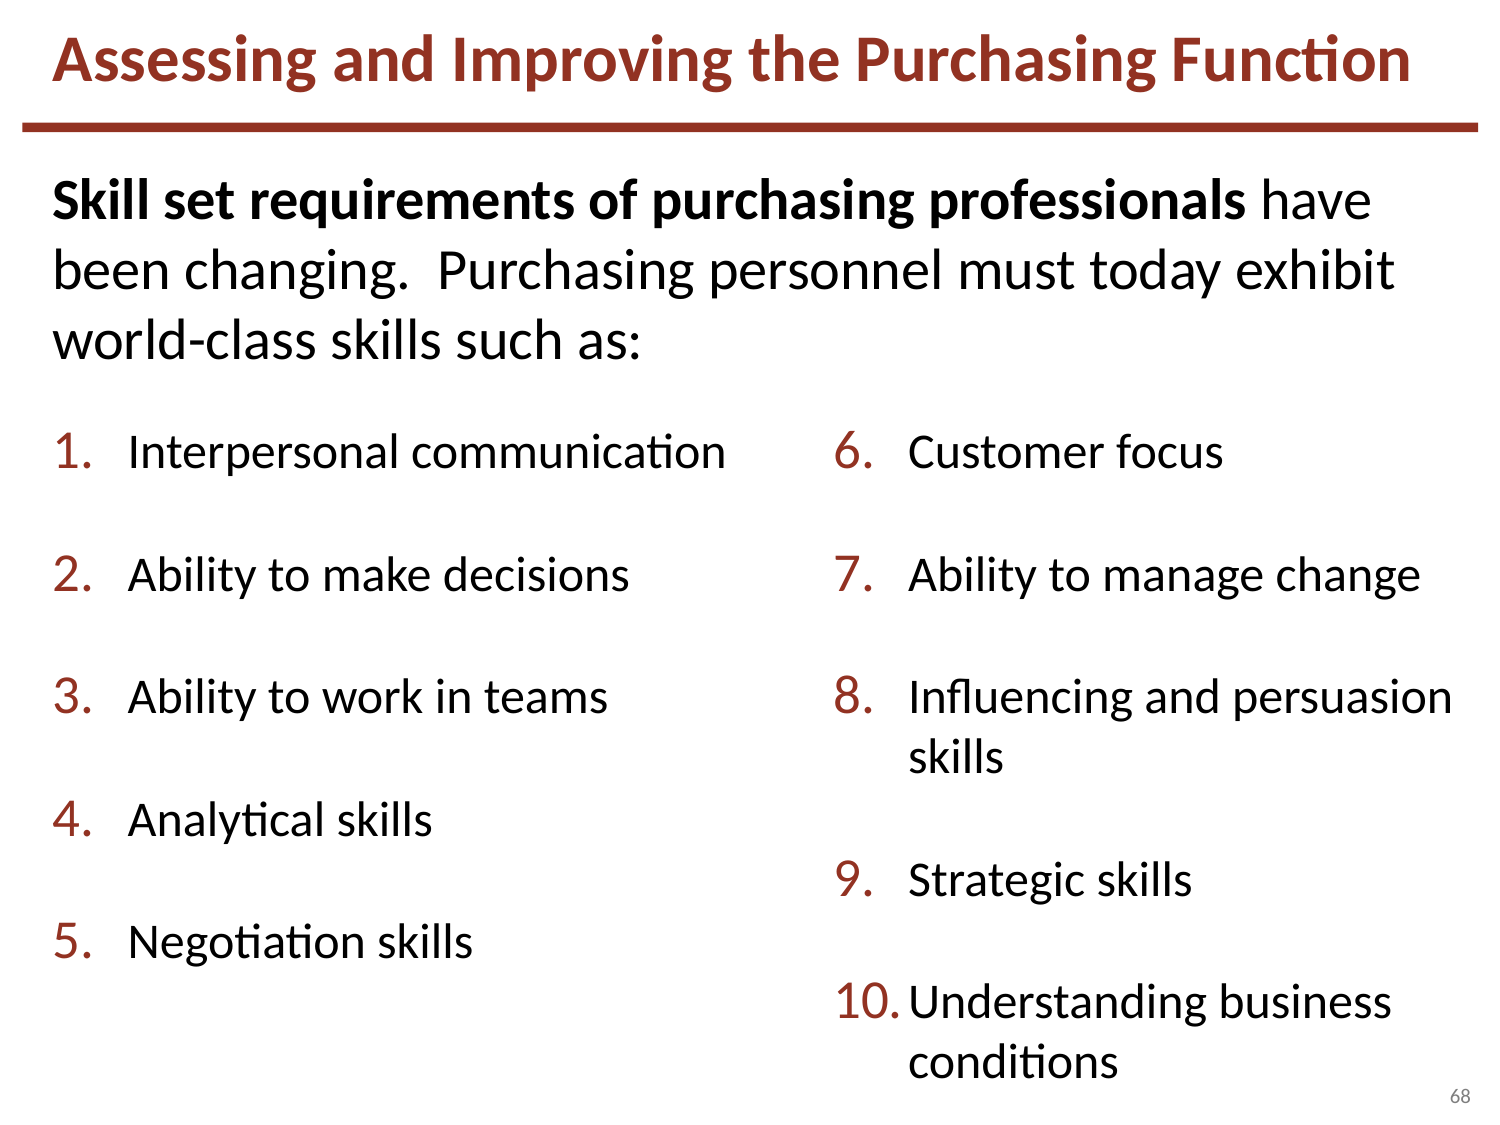

Assessing and Improving the Purchasing Function
Skill set requirements of purchasing professionals have been changing.  Purchasing personnel must today exhibit world-class skills such as:
Interpersonal communication
Ability to make decisions
Ability to work in teams
Analytical skills
Negotiation skills
Customer focus
Ability to manage change
Influencing and persuasion skills
Strategic skills
Understanding business conditions

68